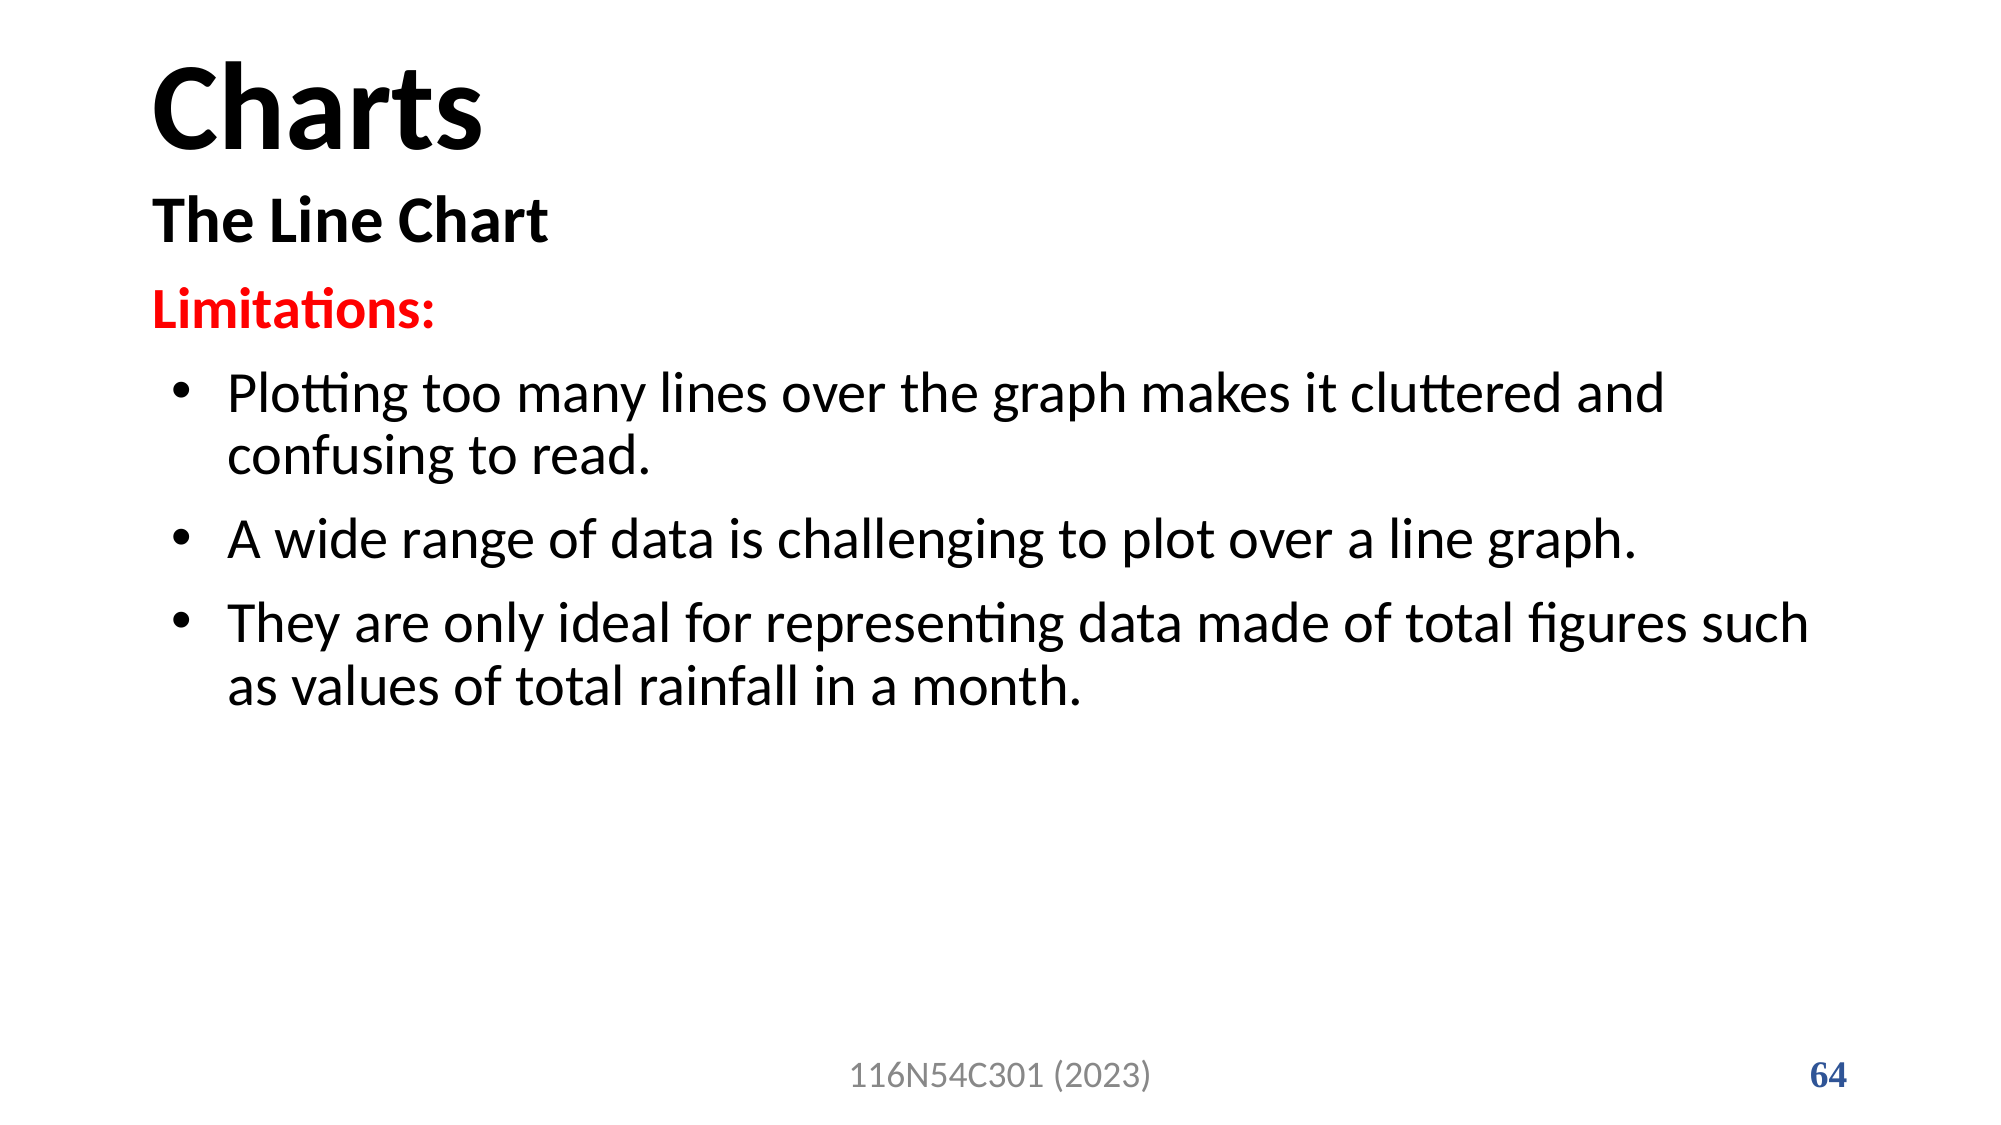

# Charts
The Line Chart
Limitations:
Plotting too many lines over the graph makes it cluttered and confusing to read.
A wide range of data is challenging to plot over a line graph.
They are only ideal for representing data made of total figures such as values of total rainfall in a month.

116N54C301 (2023)
64